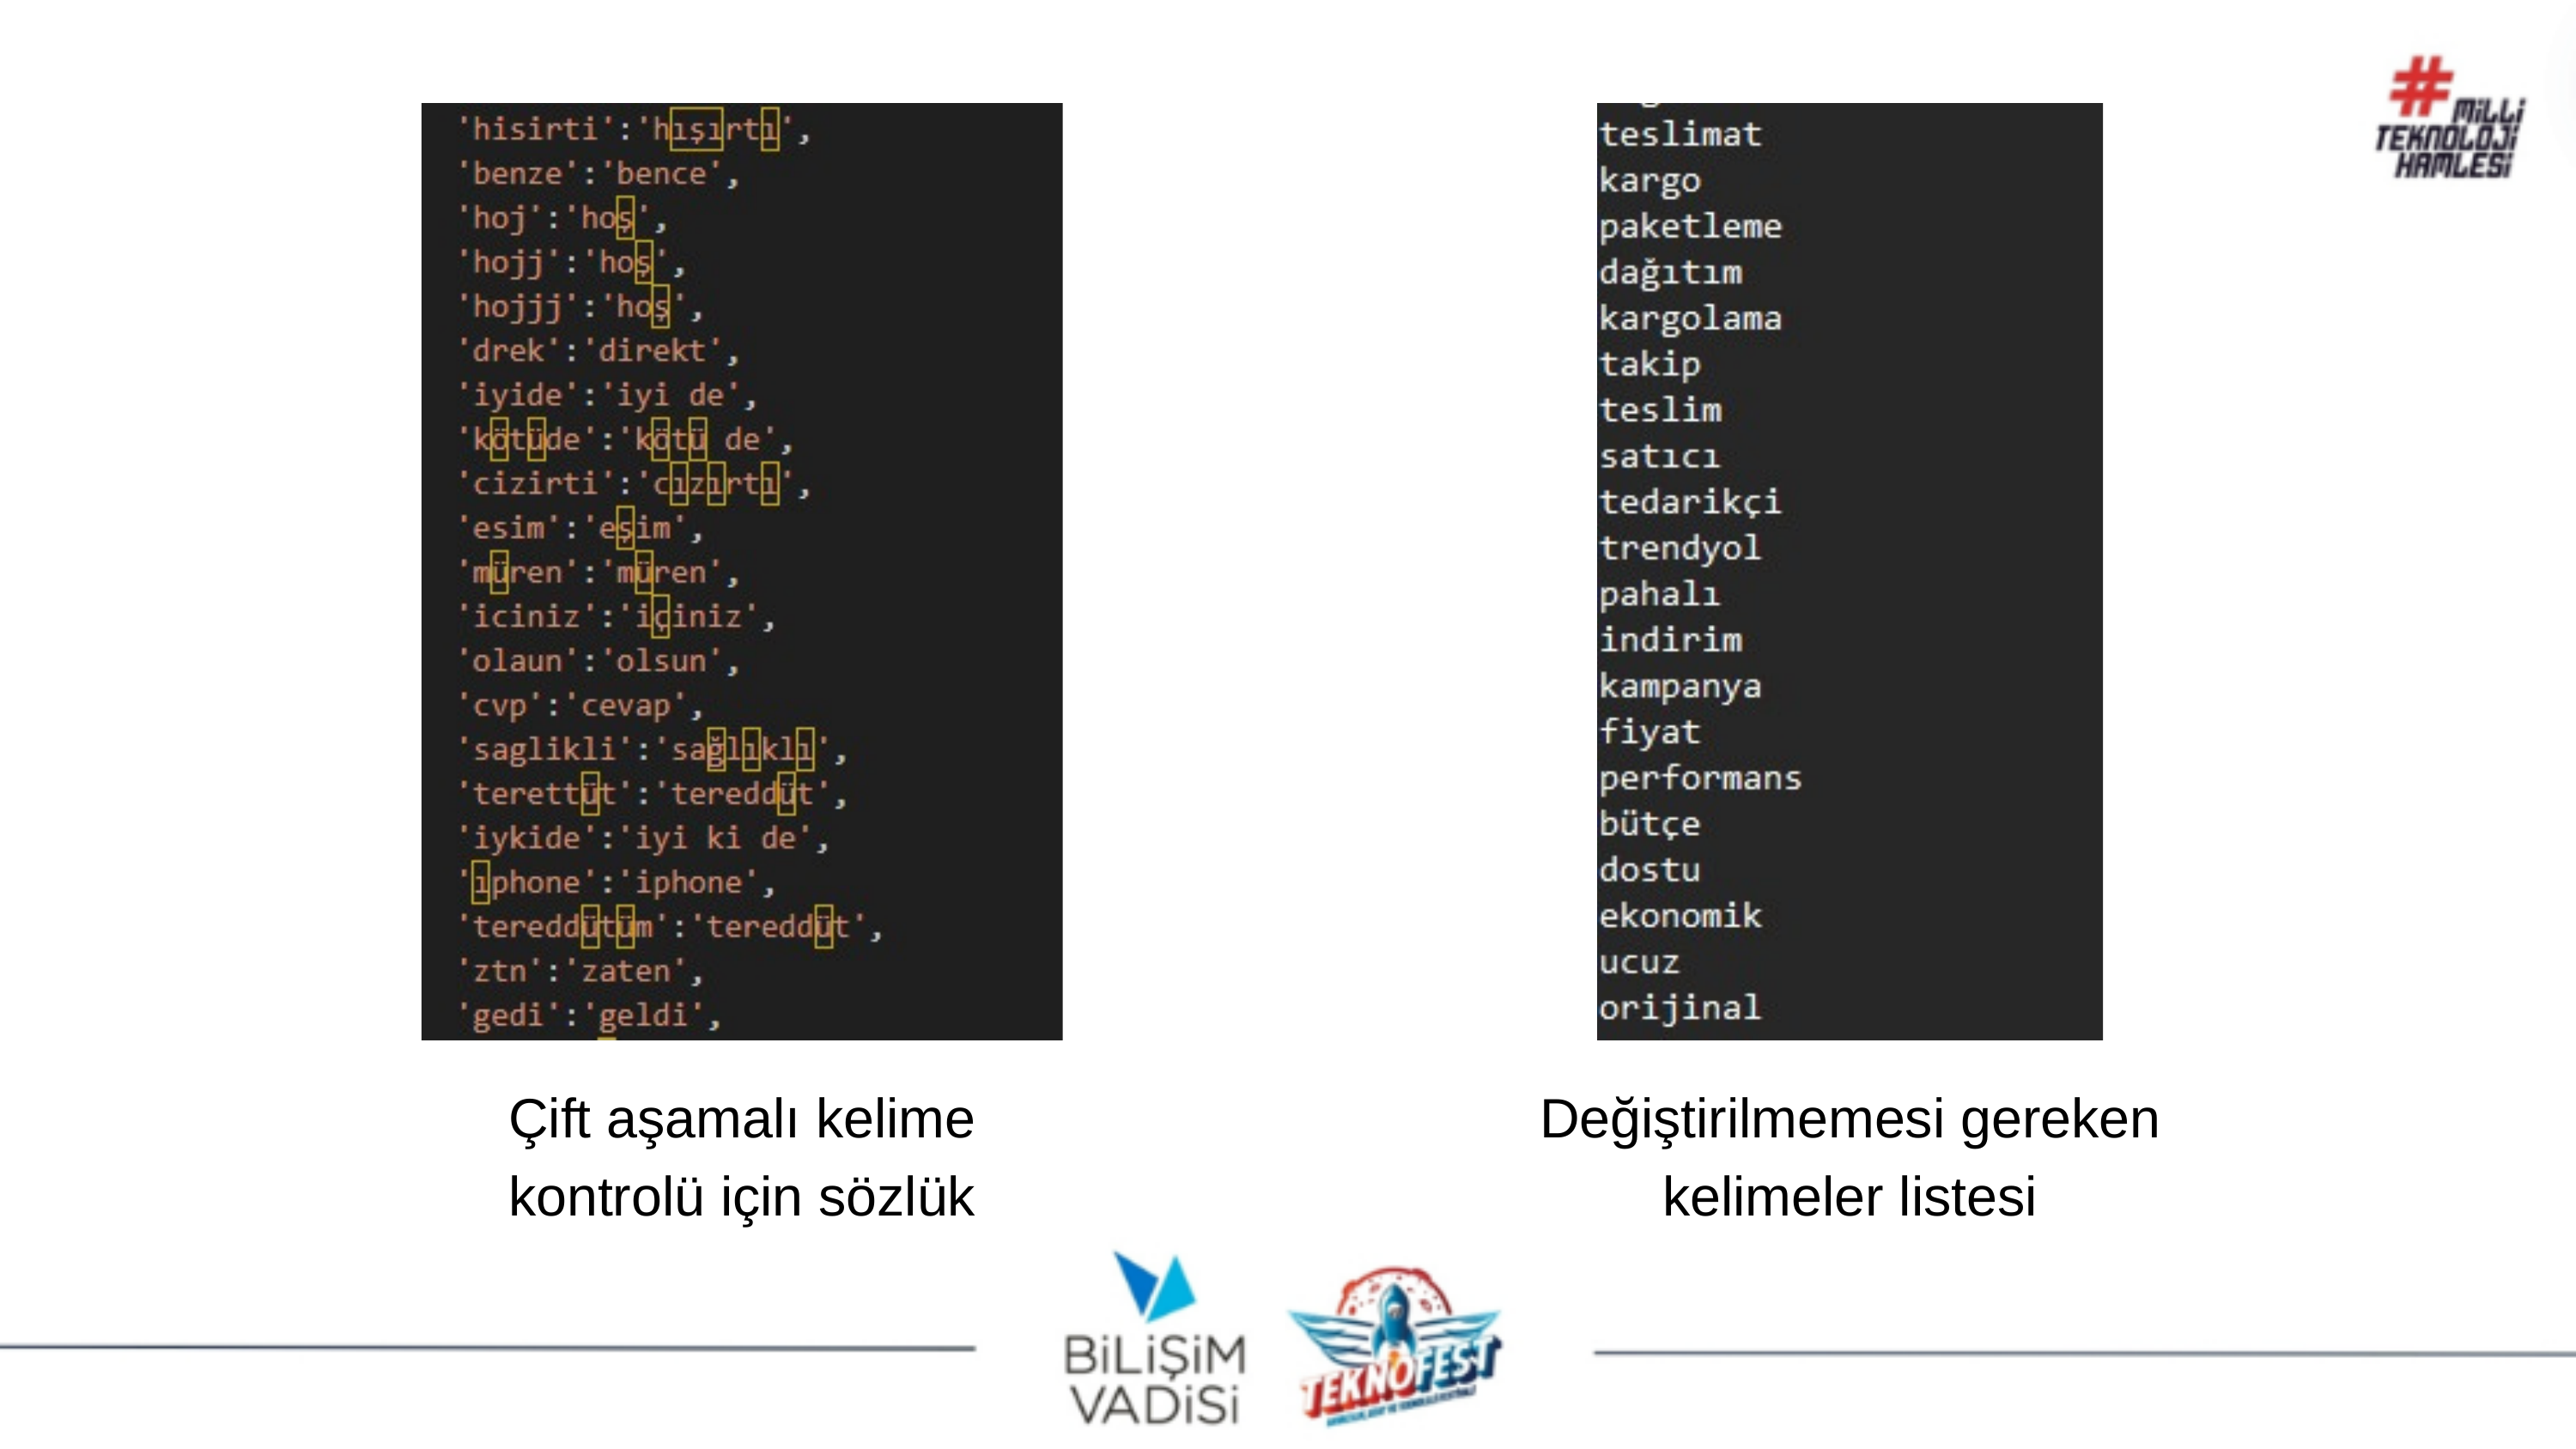

Çift aşamalı kelime kontrolü için sözlük
Değiştirilmemesi gereken kelimeler listesi